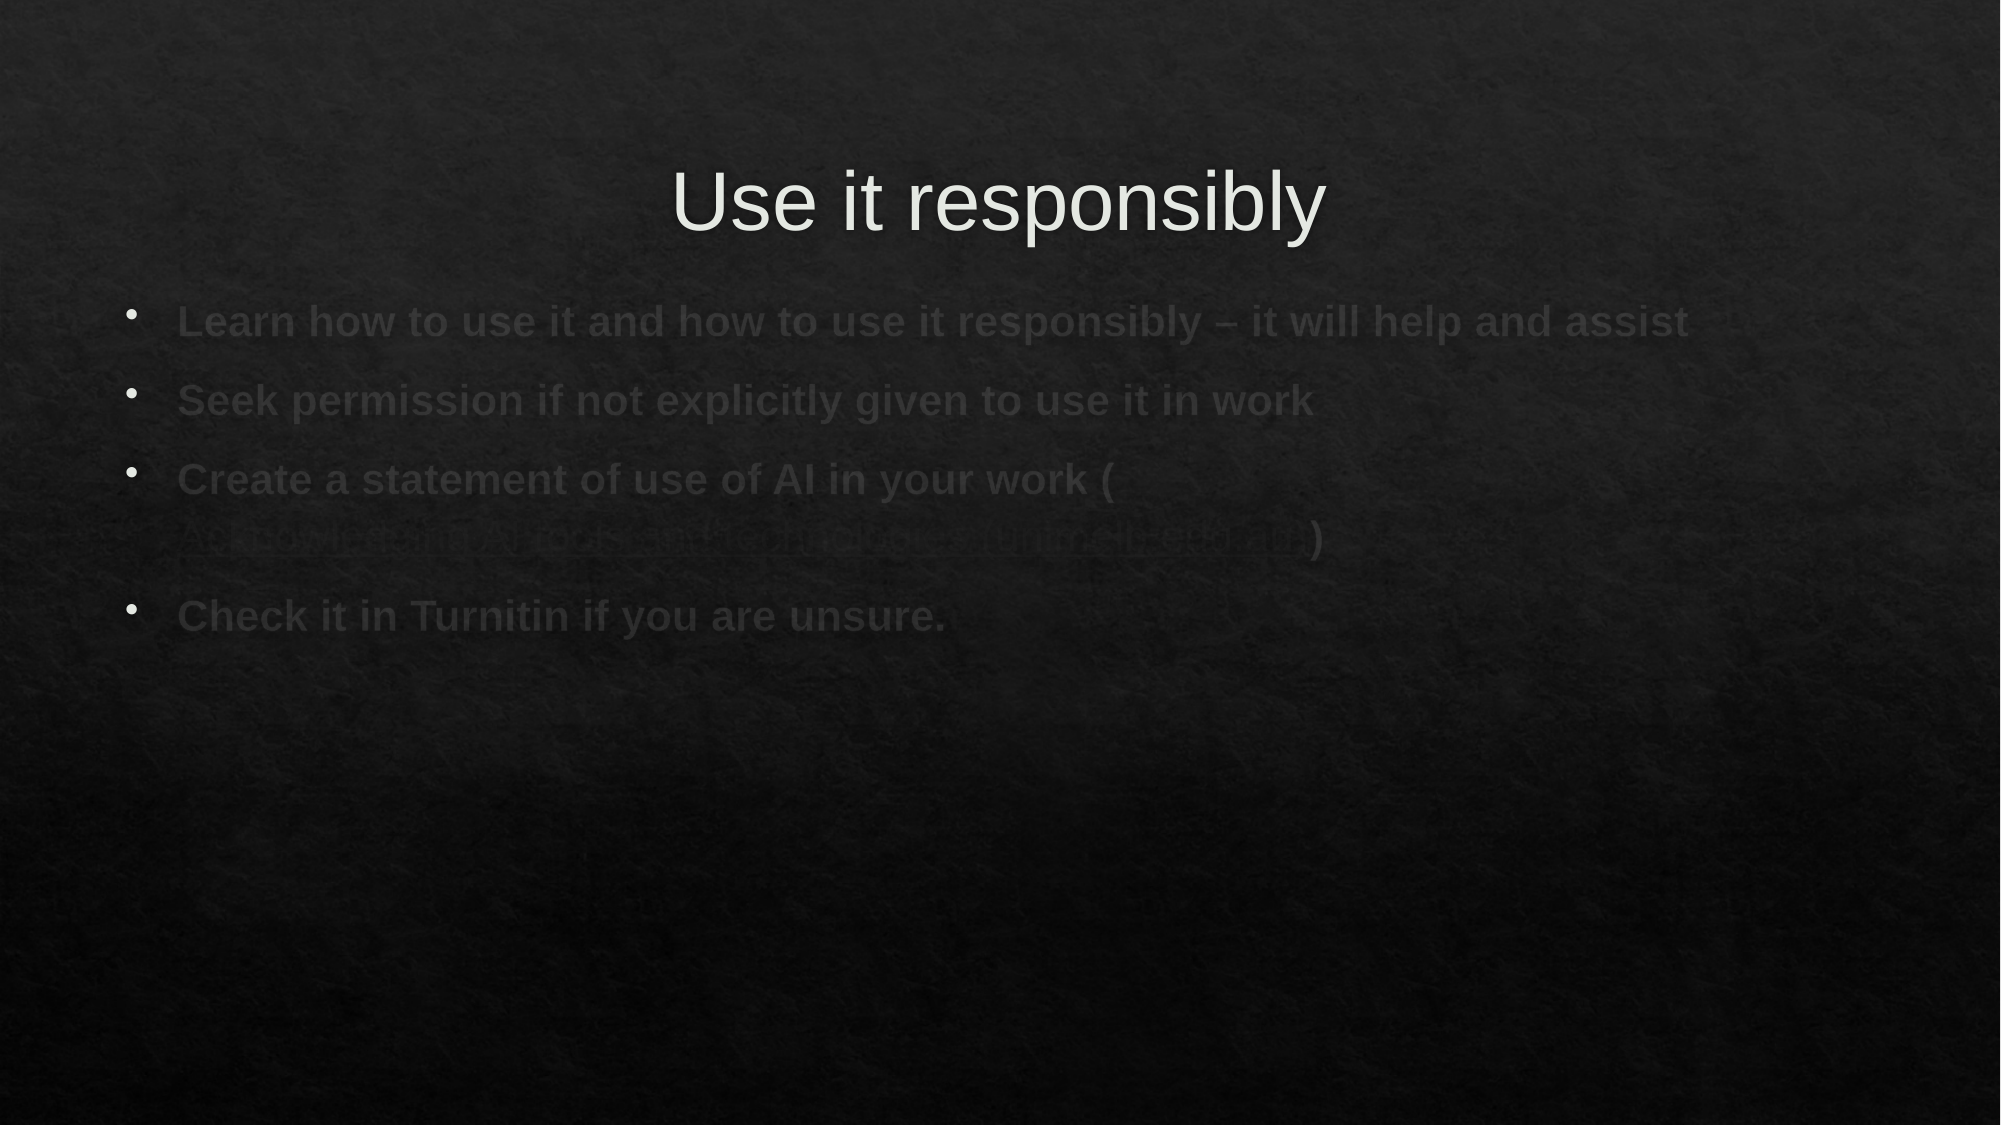

# Use it responsibly
Learn how to use it and how to use it responsibly – it will help and assist
Seek permission if not explicitly given to use it in work
Create a statement of use of AI in your work (Acknowledging AI tools and technologies (unimelb.edu.au))
Check it in Turnitin if you are unsure.